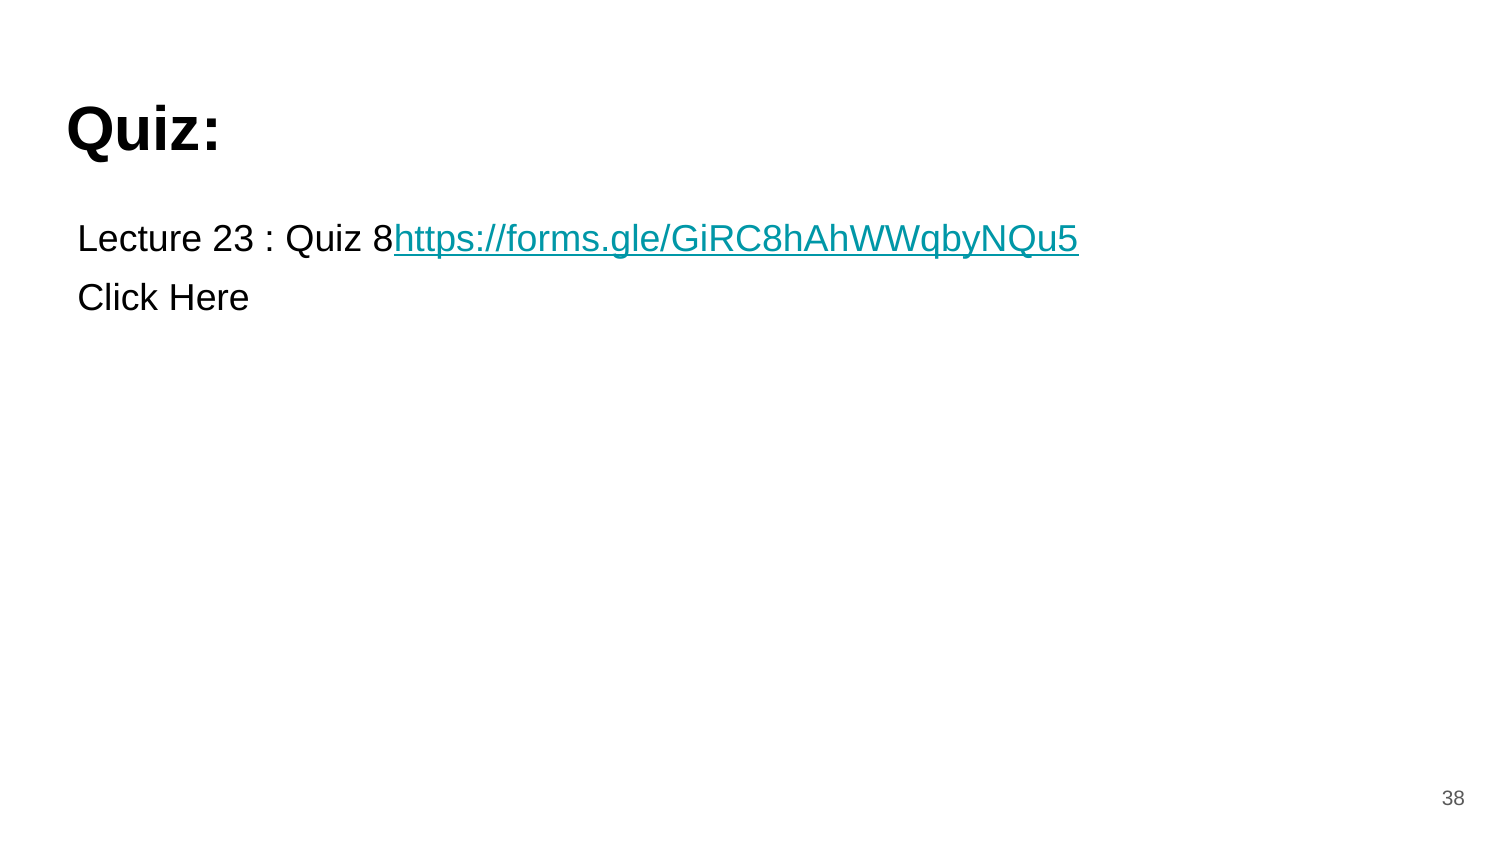

# Quiz:
Lecture 23 : Quiz 8
https://forms.gle/GiRC8hAhWWqbyNQu5
Click Here
38